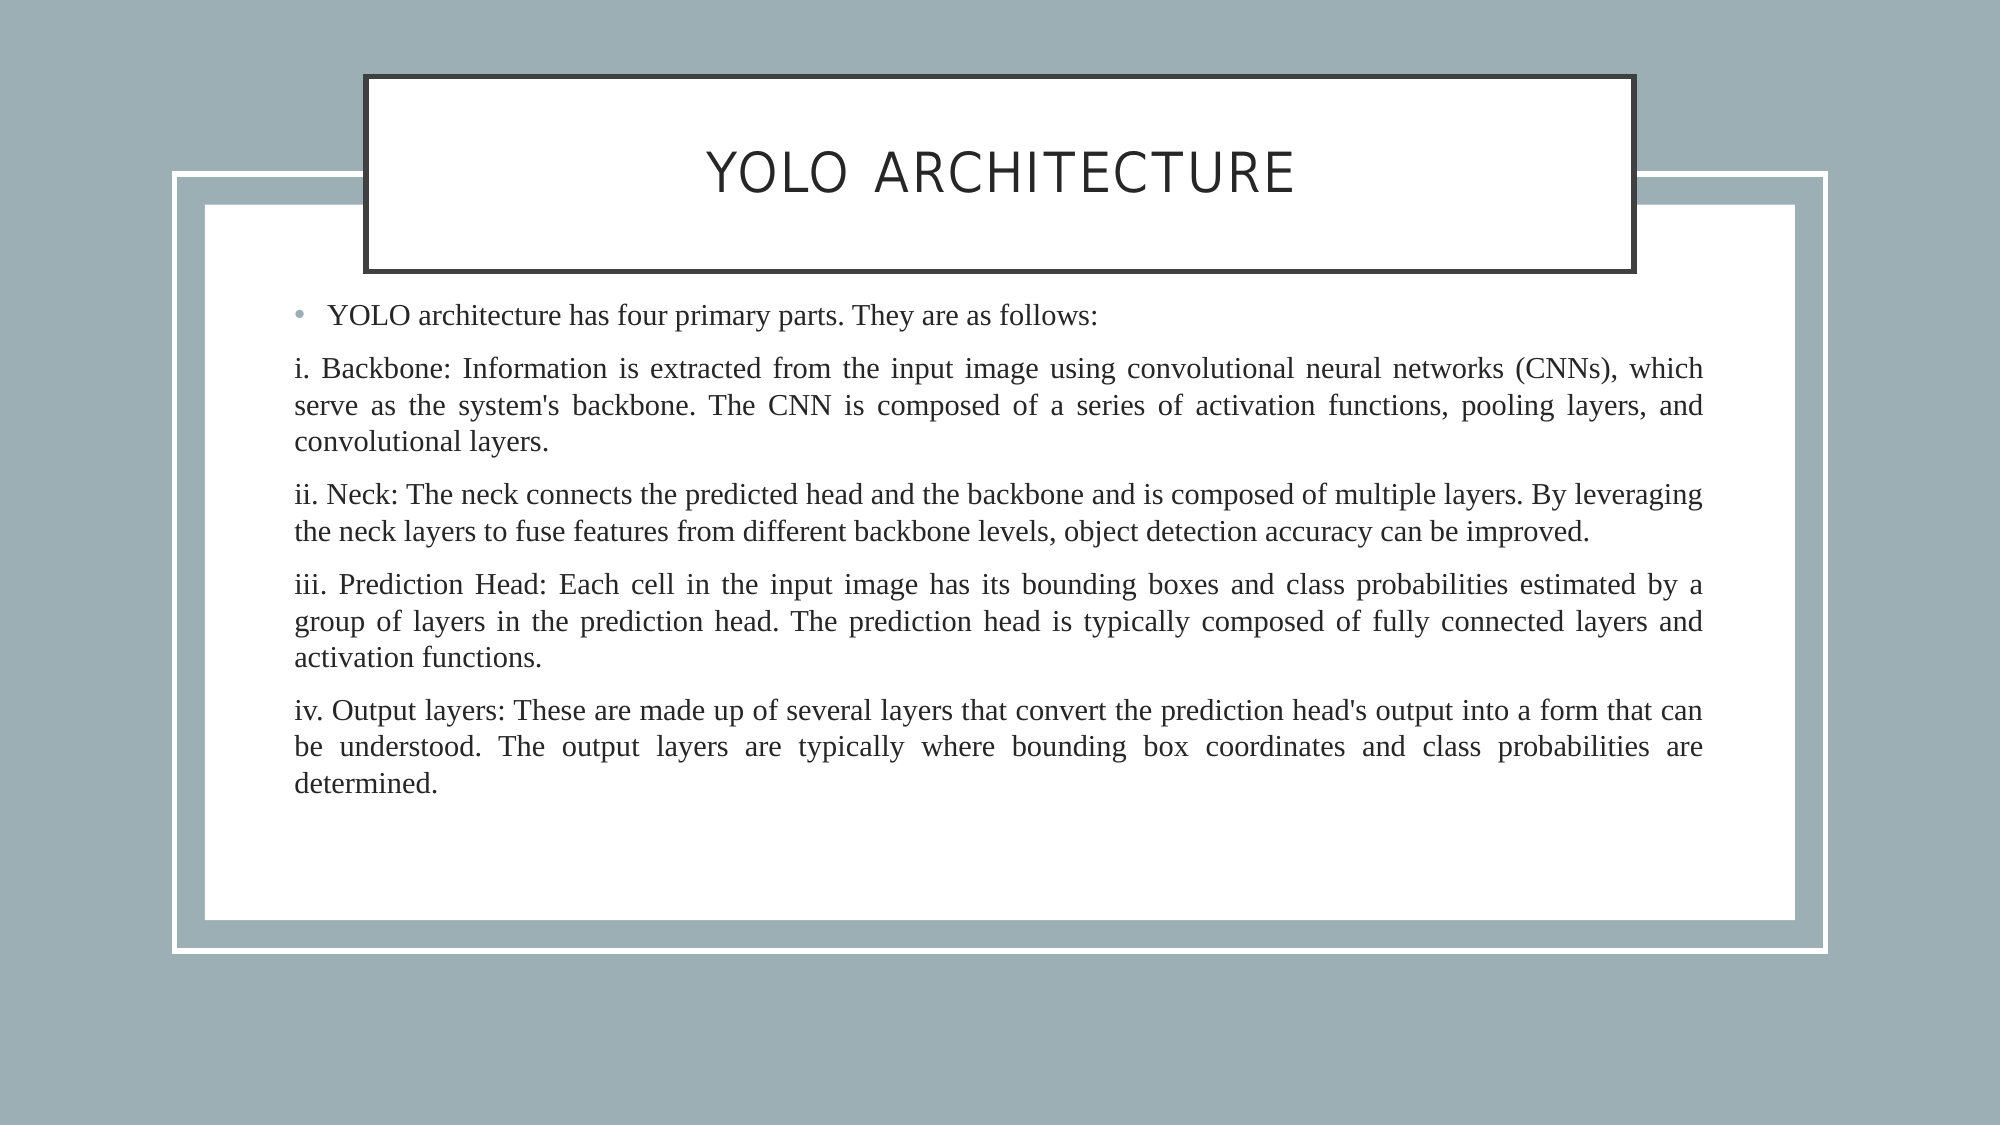

# YOLO ARchitecture

YOLO architecture has four primary parts. They are as follows:
i. Backbone: Information is extracted from the input image using convolutional neural networks (CNNs), which serve as the system's backbone. The CNN is composed of a series of activation functions, pooling layers, and convolutional layers.
ii. Neck: The neck connects the predicted head and the backbone and is composed of multiple layers. By leveraging the neck layers to fuse features from different backbone levels, object detection accuracy can be improved.
iii. Prediction Head: Each cell in the input image has its bounding boxes and class probabilities estimated by a group of layers in the prediction head. The prediction head is typically composed of fully connected layers and activation functions.
iv. Output layers: These are made up of several layers that convert the prediction head's output into a form that can be understood. The output layers are typically where bounding box coordinates and class probabilities are determined.